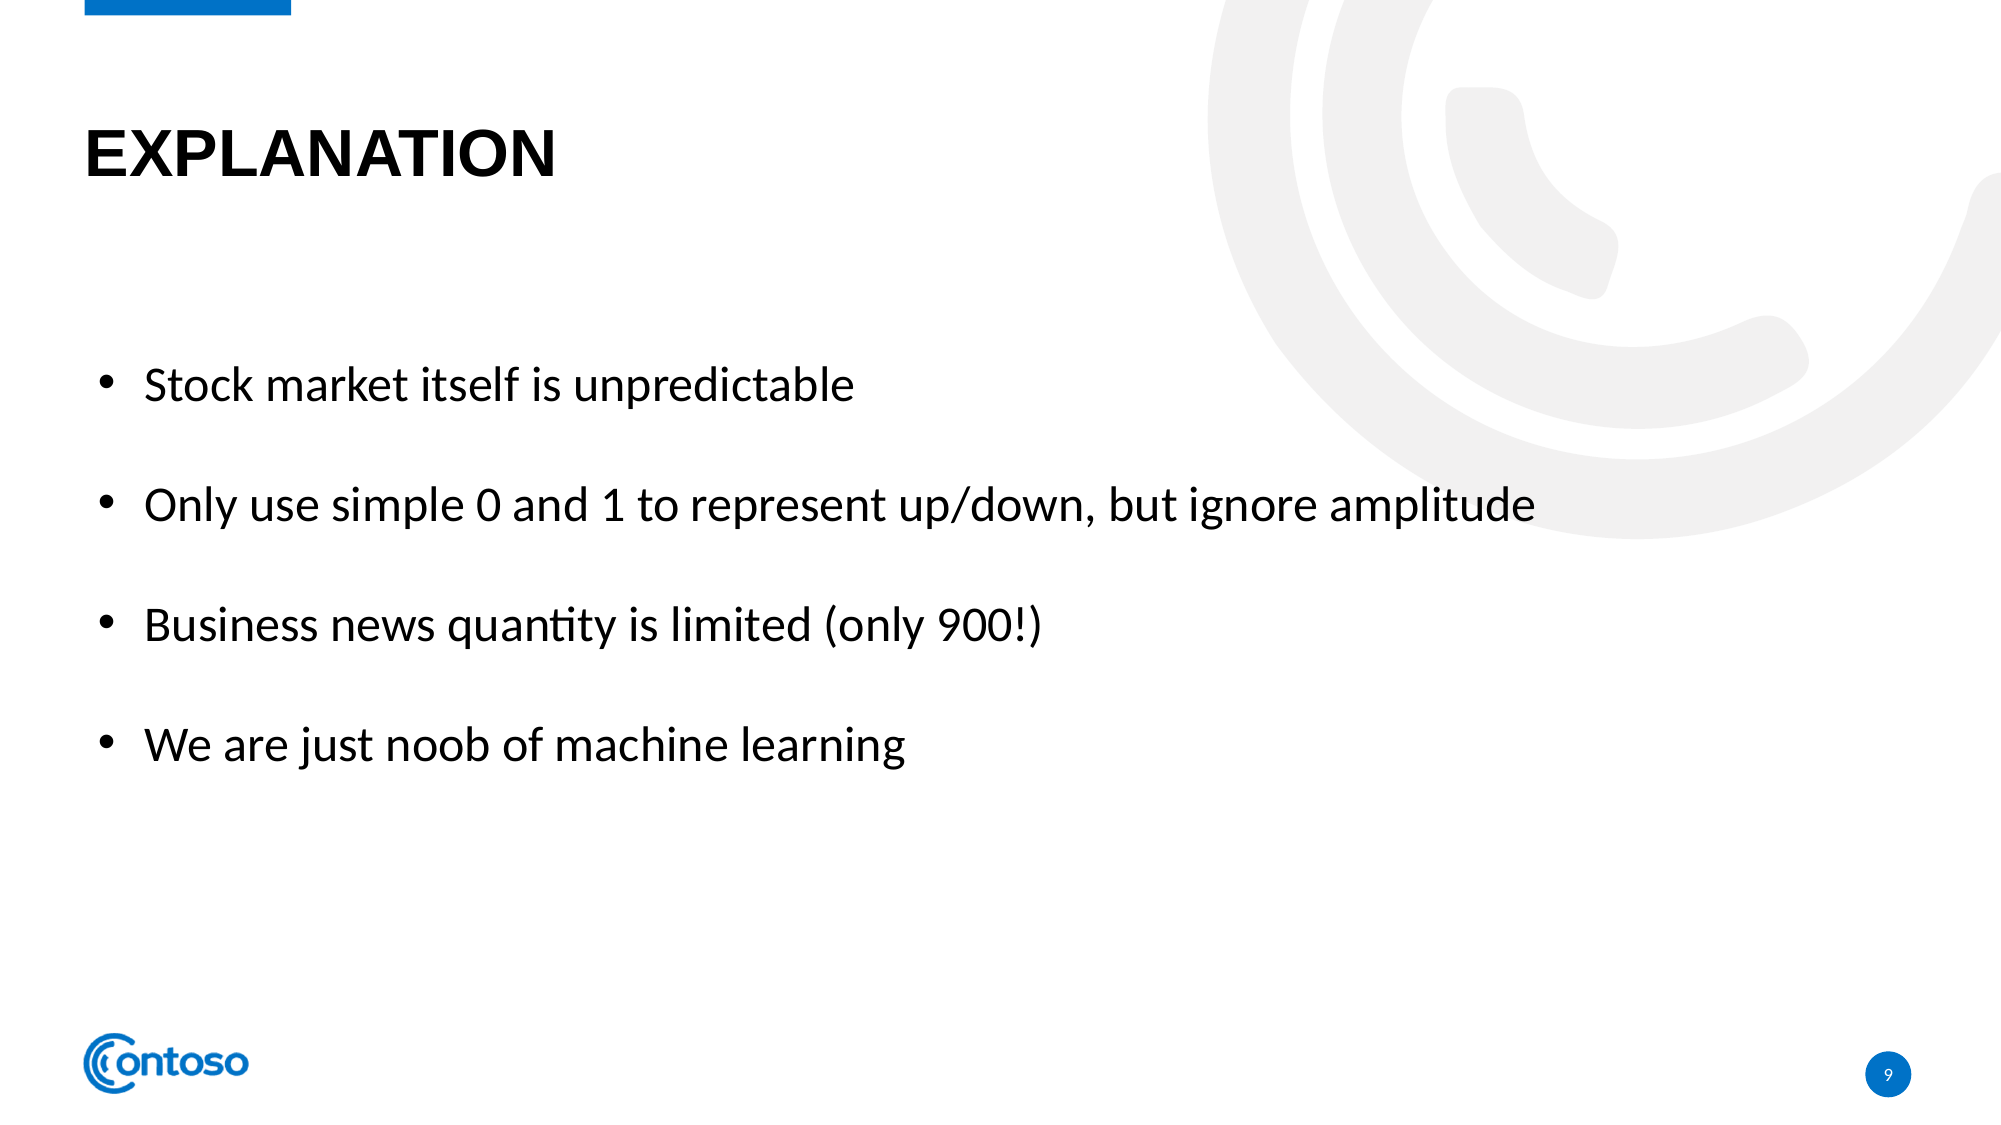

# EXPLANATION
Stock market itself is unpredictable
Only use simple 0 and 1 to represent up/down, but ignore amplitude
Business news quantity is limited (only 900!)
We are just noob of machine learning

9